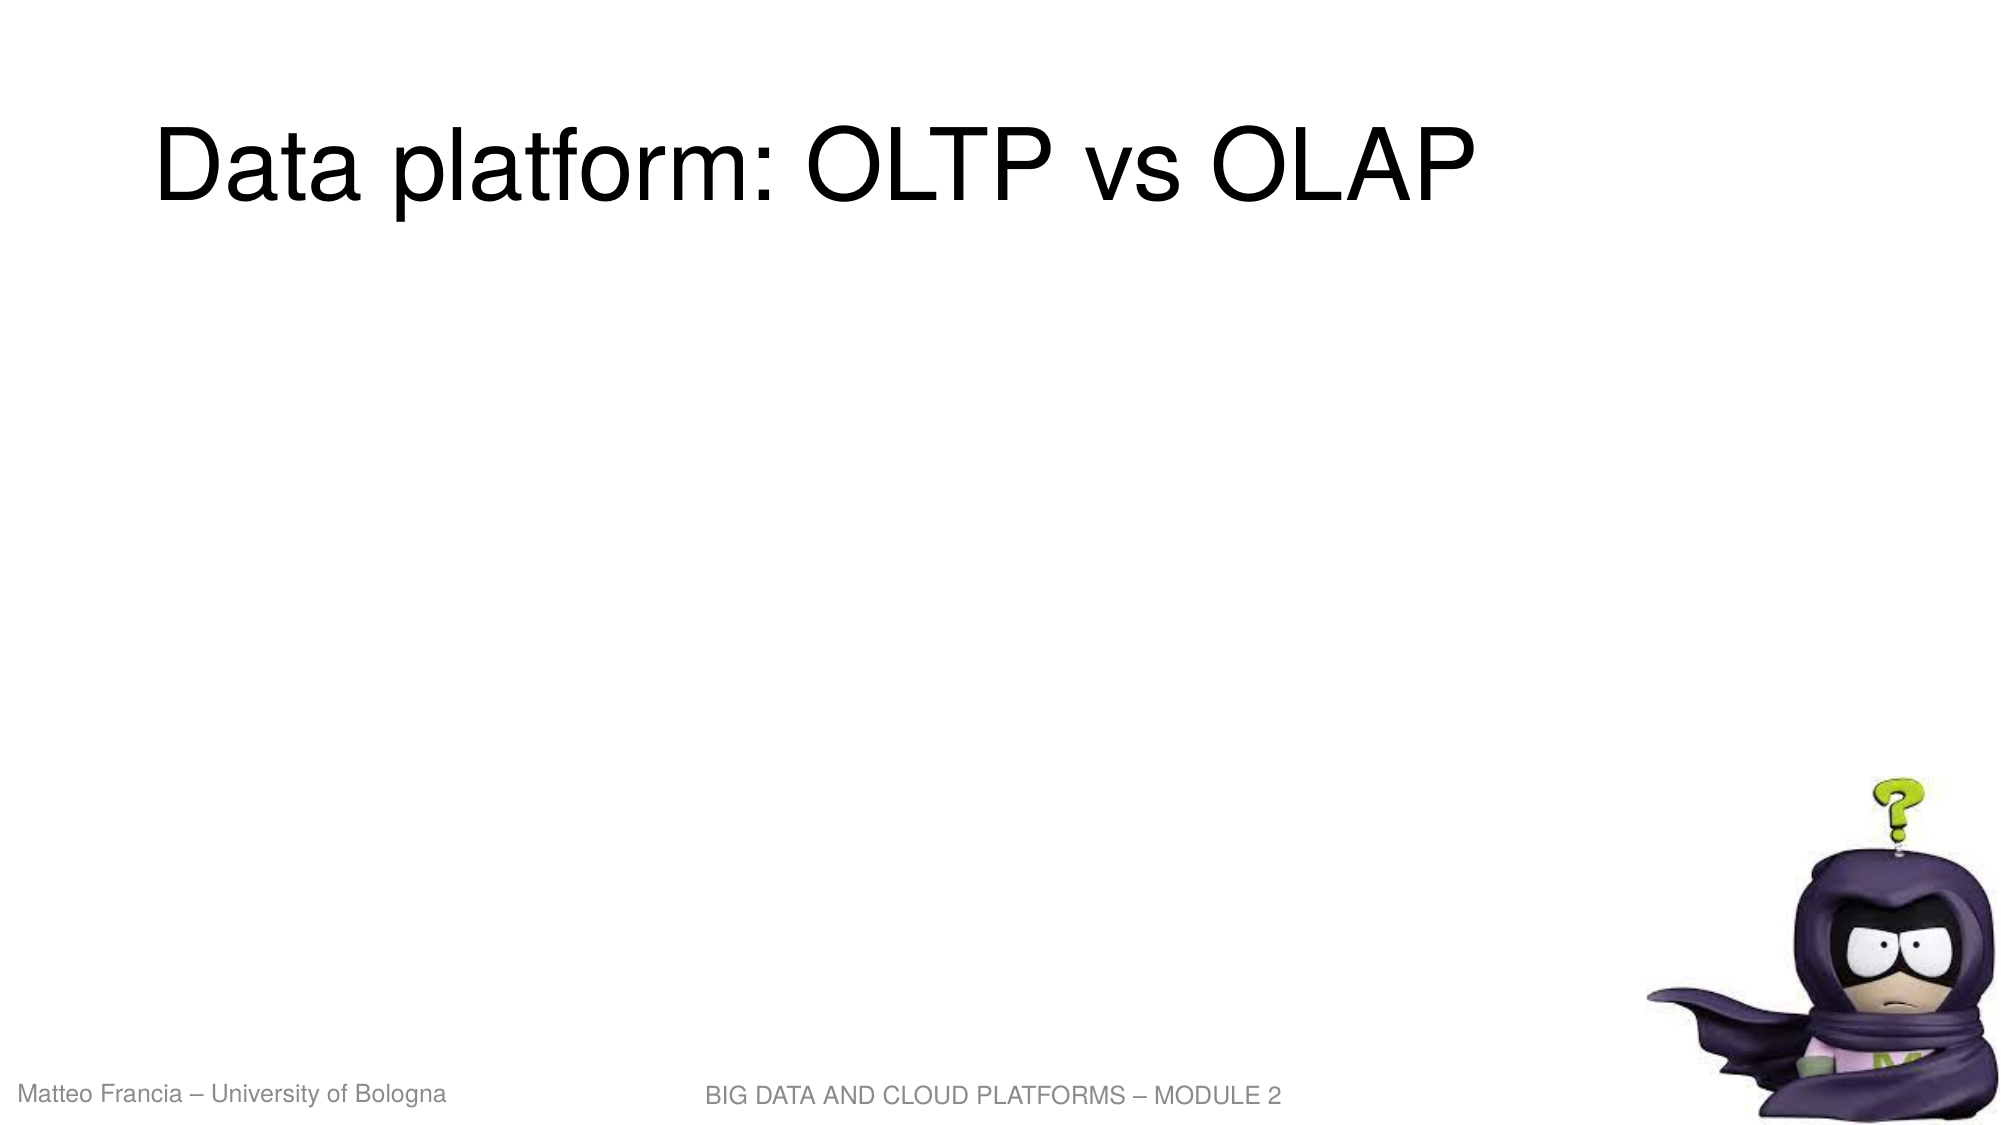

# Data platform: OLTP vs OLAP

24
Matteo Francia – University of Bologna